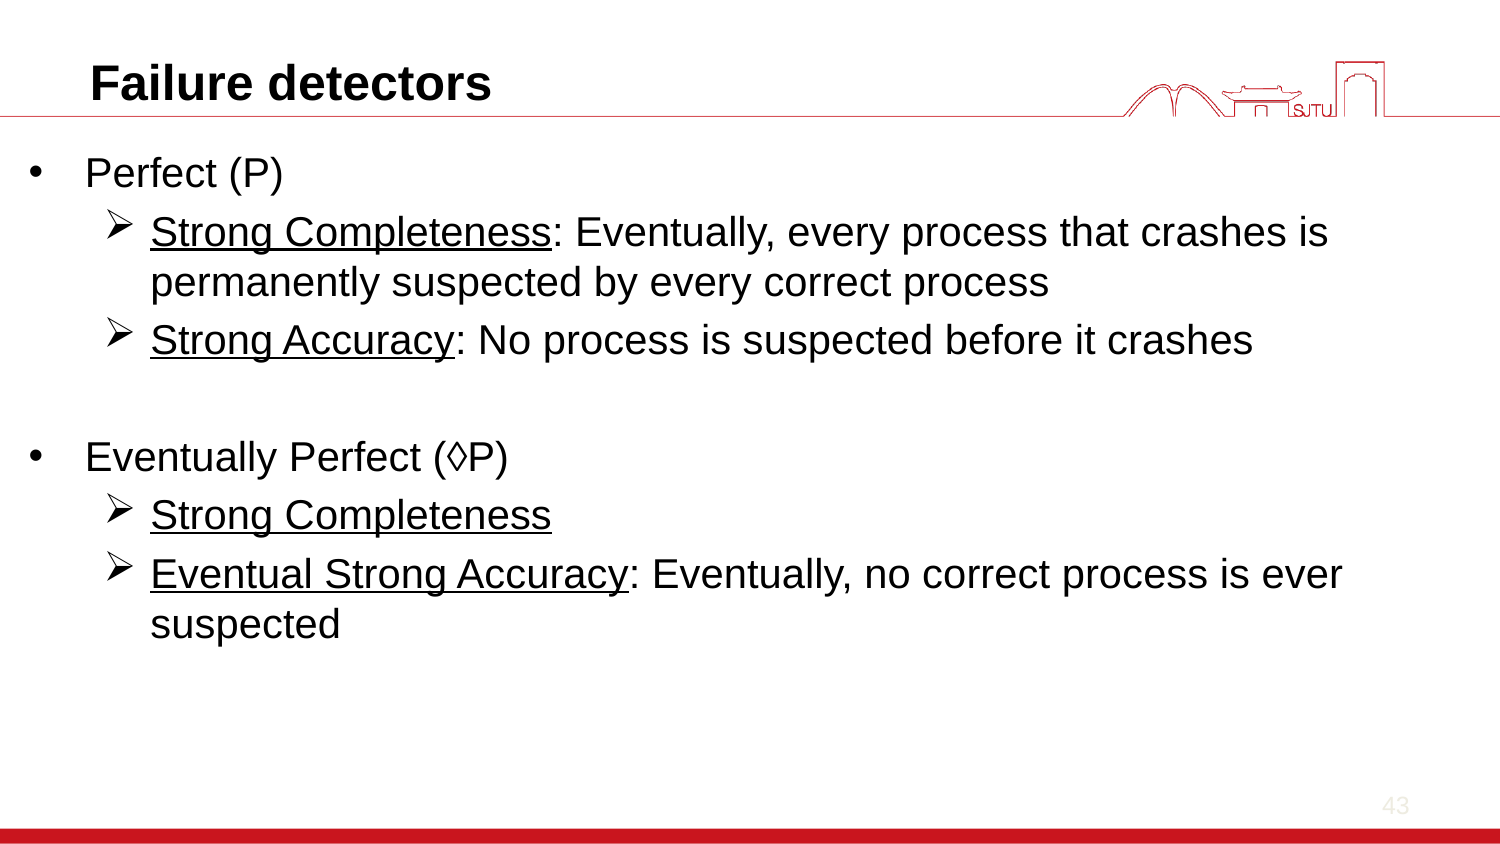

43
# Failure detectors
Perfect (P)
Strong Completeness: Eventually, every process that crashes is permanently suspected by every correct process
Strong Accuracy: No process is suspected before it crashes

Eventually Perfect (◊P)
Strong Completeness
Eventual Strong Accuracy: Eventually, no correct process is ever suspected